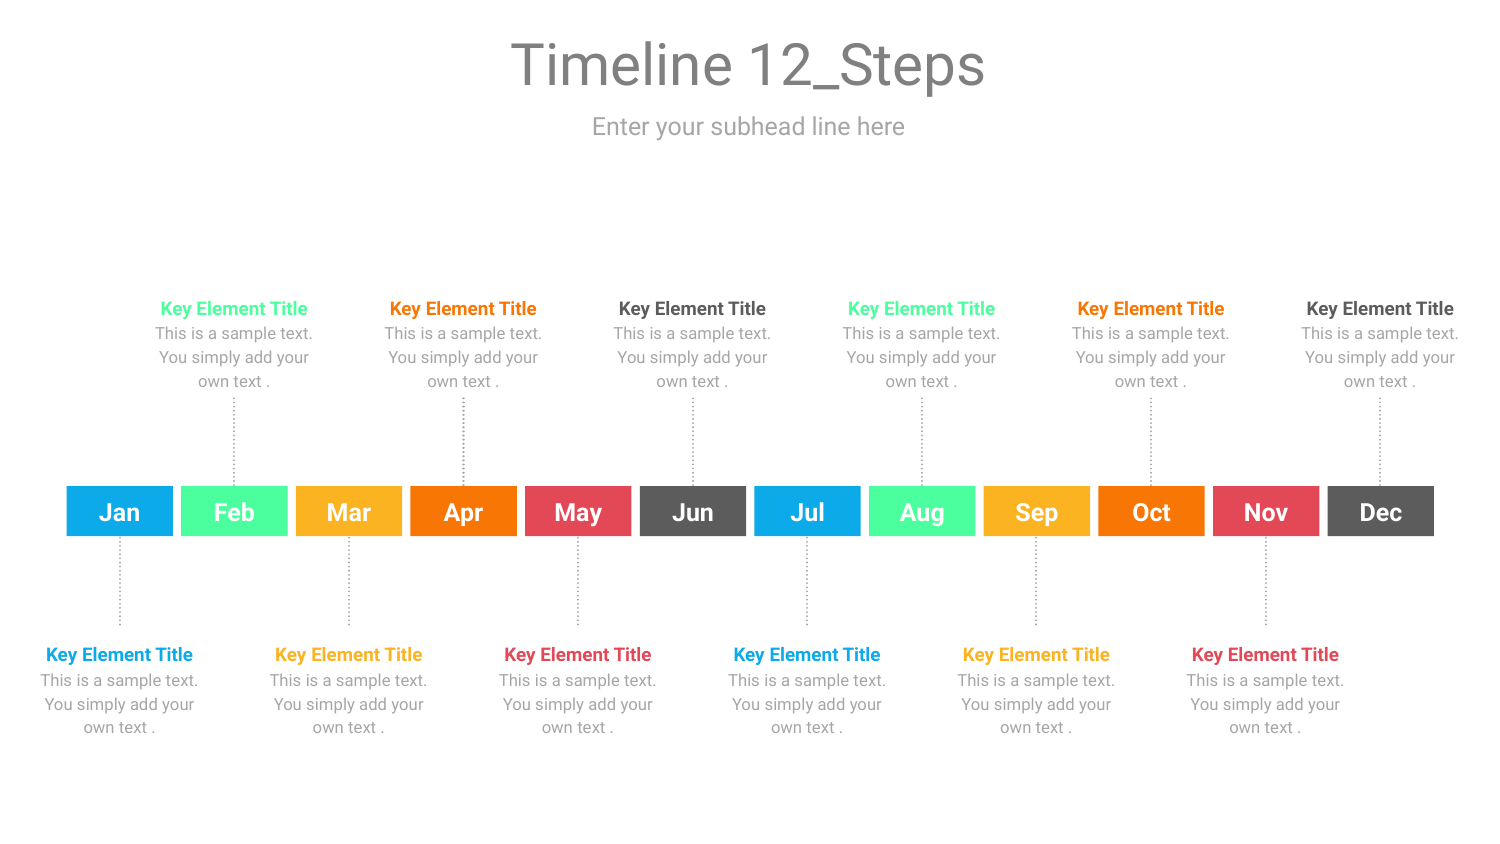

# Timeline 12_Steps
Enter your subhead line here
Key Element Title
This is a sample text. You simply add your own text .
Key Element Title
This is a sample text. You simply add your own text .
Key Element Title
This is a sample text. You simply add your own text .
Key Element Title
This is a sample text. You simply add your own text .
Key Element Title
This is a sample text. You simply add your own text .
Key Element Title
This is a sample text. You simply add your own text .
Jan
Feb
Mar
Apr
May
Jun
Jul
Aug
Sep
Oct
Nov
Dec
Key Element Title
This is a sample text. You simply add your own text .
Key Element Title
This is a sample text. You simply add your own text .
Key Element Title
This is a sample text. You simply add your own text .
Key Element Title
This is a sample text. You simply add your own text .
Key Element Title
This is a sample text. You simply add your own text .
Key Element Title
This is a sample text. You simply add your own text .